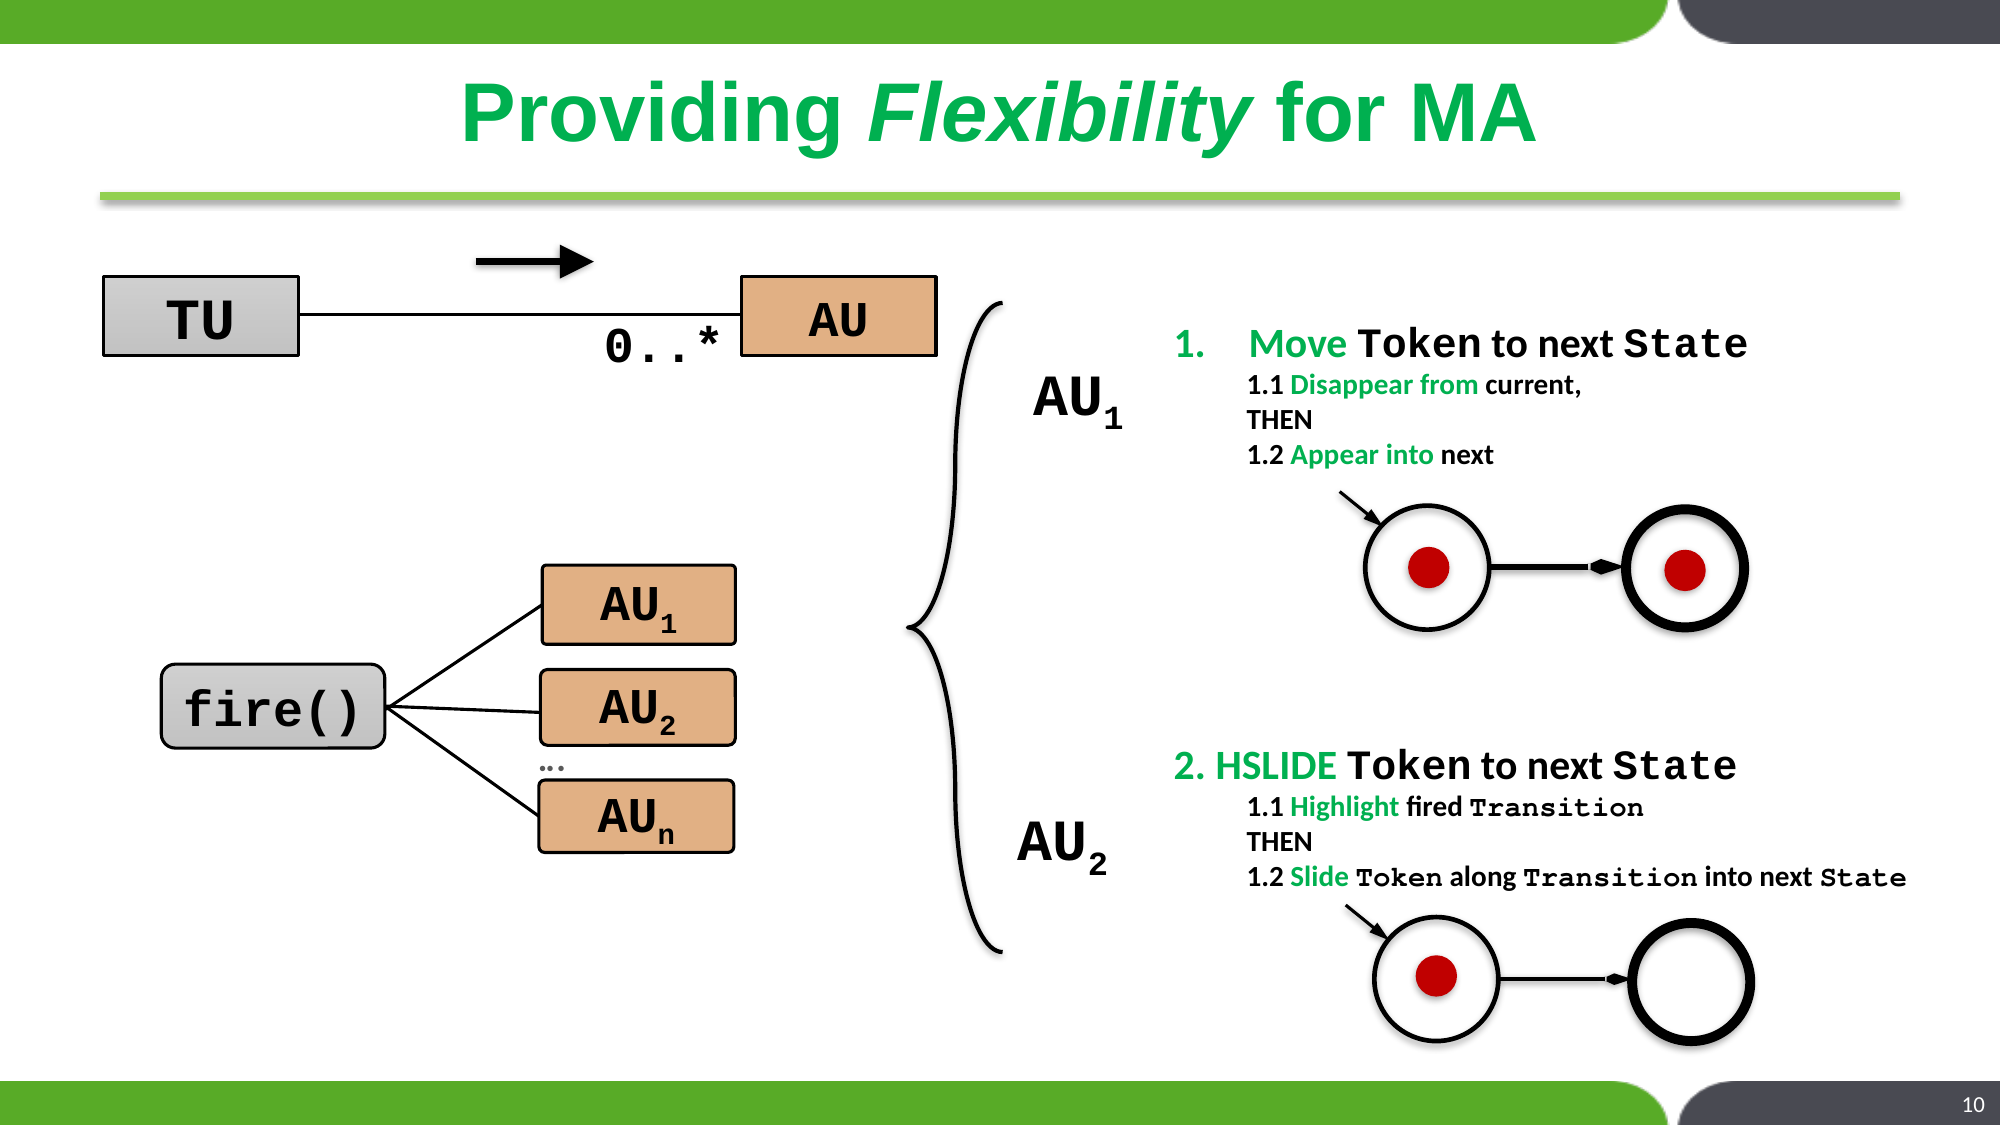

# Providing Flexibility for MA
TU
AU

0..*
Move Token to next State
1.1 Disappear from current,
THEN
1.2 Appear into next
AU1

AU1
fire()
AU2
2. HSLIDE Token to next State
1.1 Highlight fired Transition
THEN
1.2 Slide Token along Transition into next State
●● ●
AUn
AU2

10